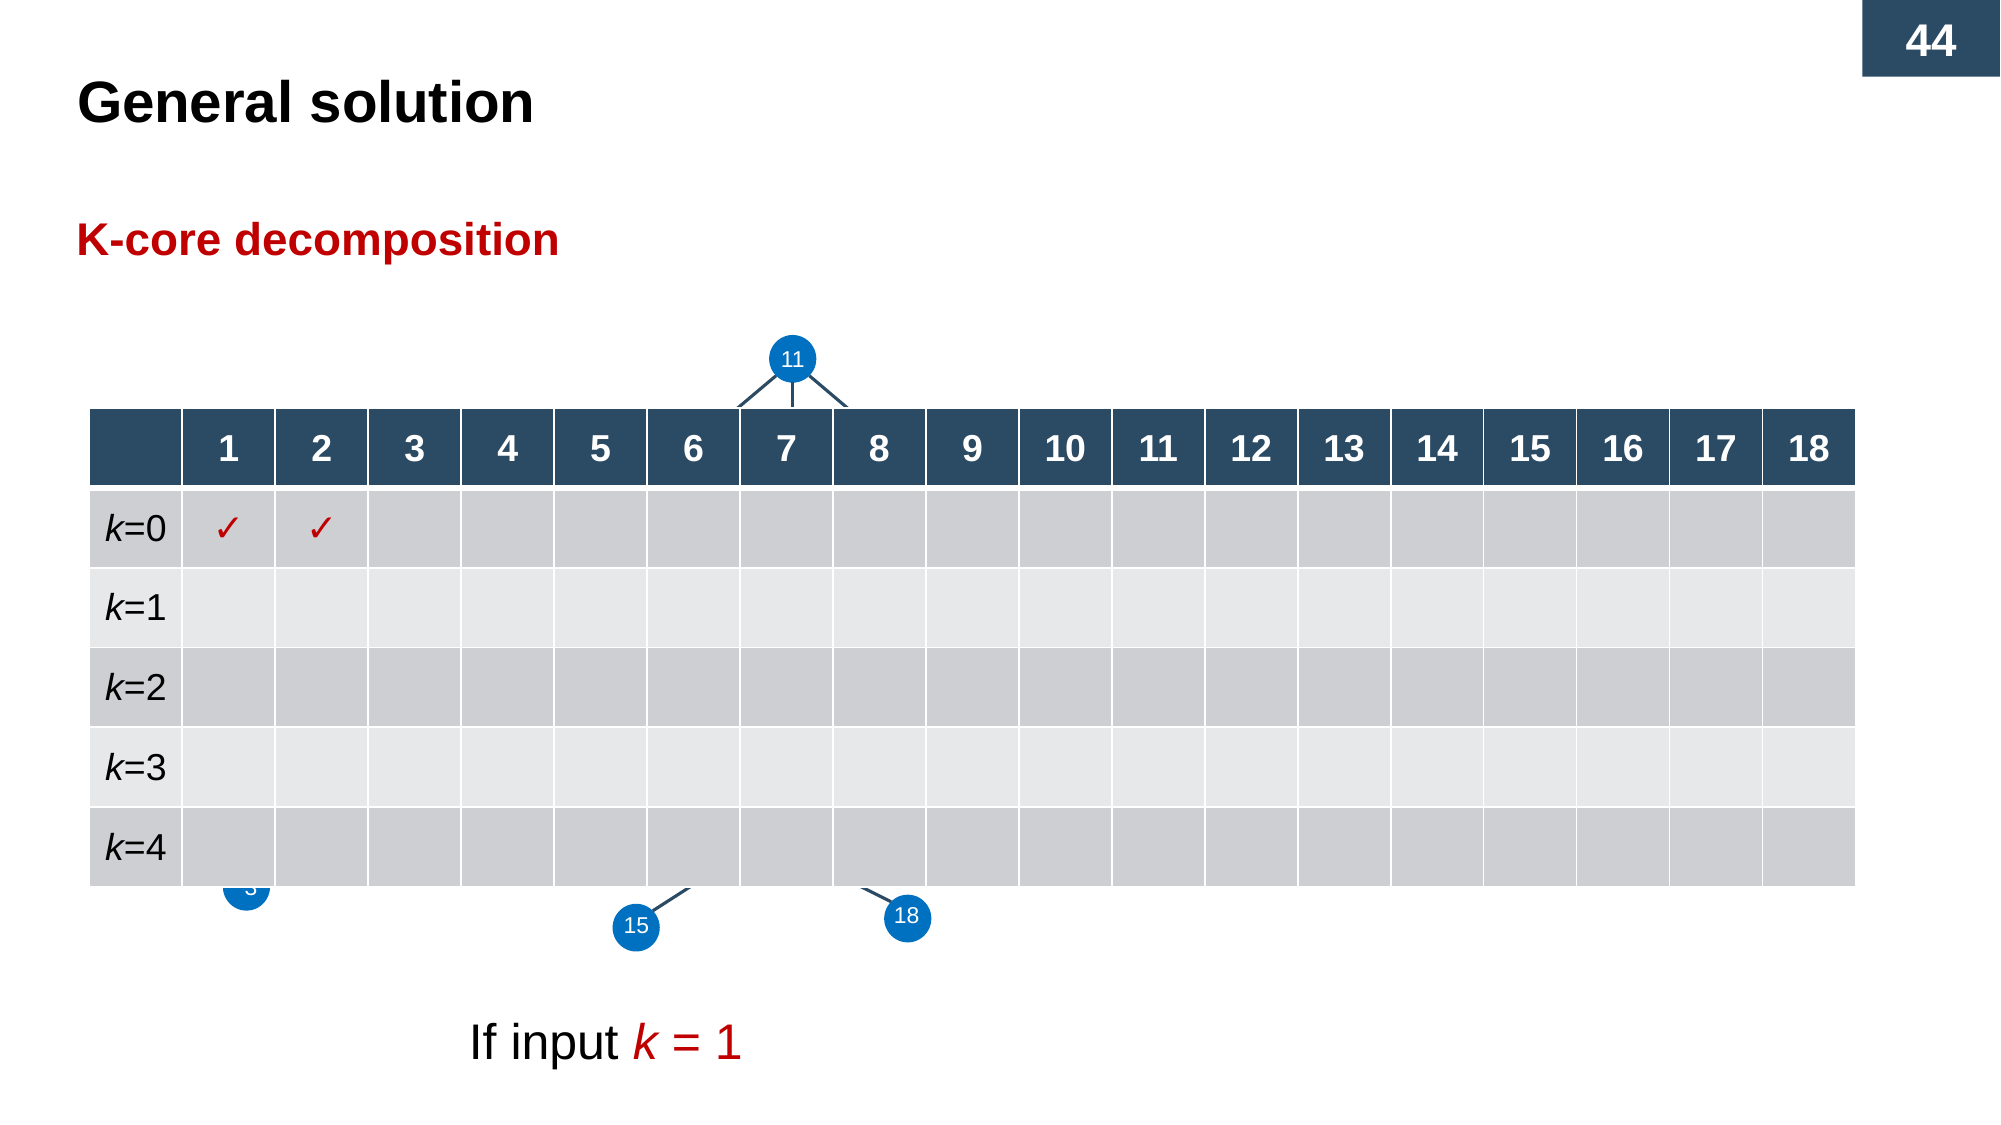

General solution
K-core decomposition

11
|  | 1 | 2 | 3 | 4 | 5 | 6 | 7 | 8 | 9 | 10 | 11 | 12 | 13 | 14 | 15 | 16 | 17 | 18 |
| --- | --- | --- | --- | --- | --- | --- | --- | --- | --- | --- | --- | --- | --- | --- | --- | --- | --- | --- |
| k=0 | ✓ | ✓ |  |  |  |  |  |  |  |  |  |  |  |  |  |  |  |  |
| k=1 |  |  |  |  |  |  |  |  |  |  |  |  |  |  |  |  |  |  |
| k=2 |  |  |  |  |  |  |  |  |  |  |  |  |  |  |  |  |  |  |
| k=3 |  |  |  |  |  |  |  |  |  |  |  |  |  |  |  |  |  |  |
| k=4 |  |  |  |  |  |  |  |  |  |  |  |  |  |  |  |  |  |  |

13

10
9

12
8
4
7
14

17

6
5
16

3
18

15

If input k = 1